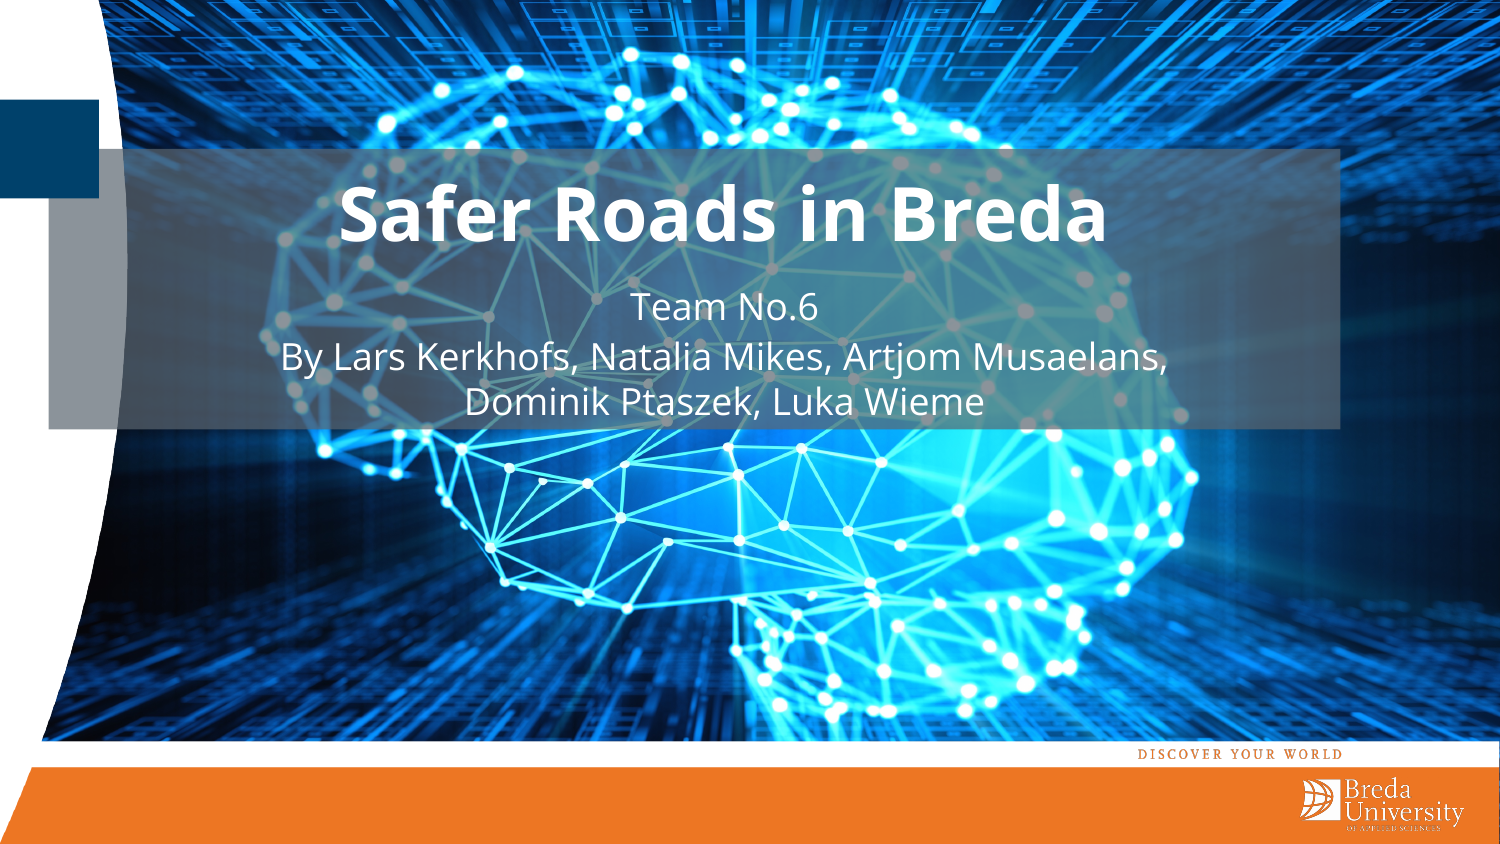

# Safer Roads in Breda
Team No.6
By Lars Kerkhofs, Natalia Mikes, Artjom Musaelans, Dominik Ptaszek, Luka Wieme